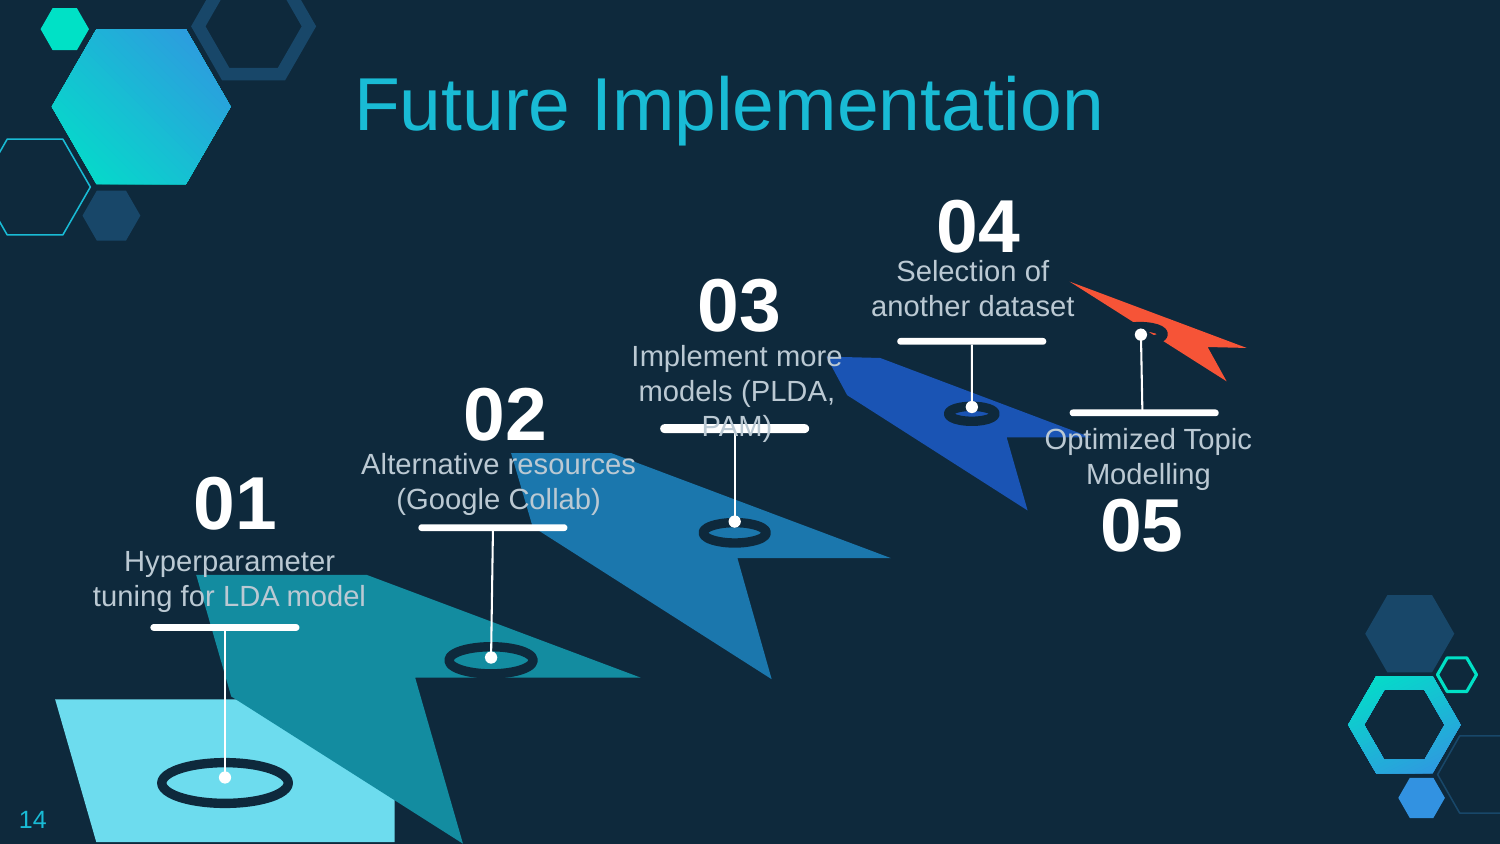

Future Implementation
04
Selection of another dataset
03
Implement more models (PLDA, PAM)

02
Alternative resources (Google Collab)

Optimized Topic Modelling

01
Hyperparameter tuning for LDA model

05

14